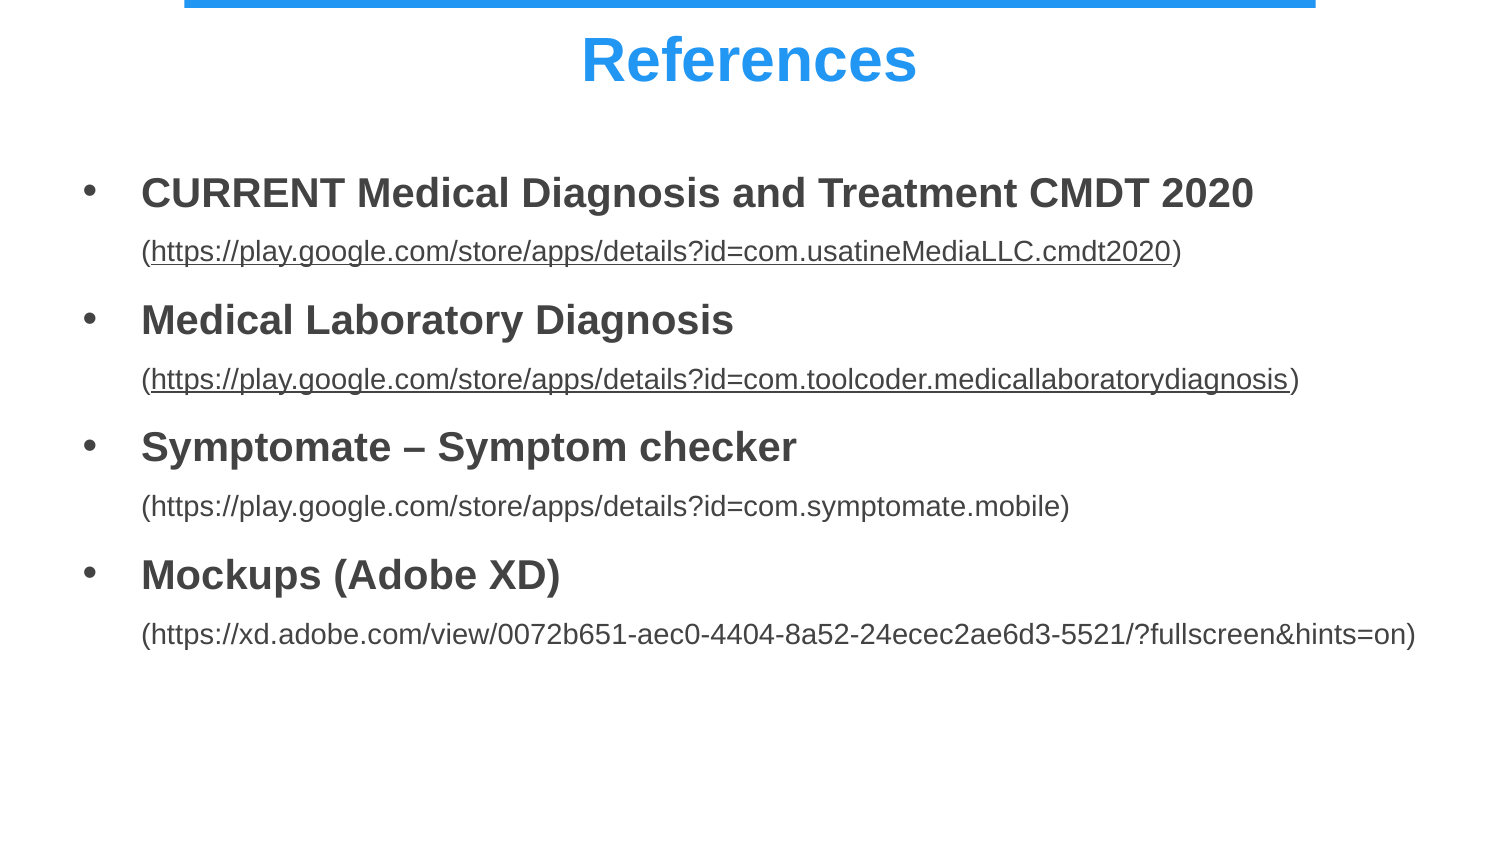

References
CURRENT Medical Diagnosis and Treatment CMDT 2020
(https://play.google.com/store/apps/details?id=com.usatineMediaLLC.cmdt2020)
Medical Laboratory Diagnosis
(https://play.google.com/store/apps/details?id=com.toolcoder.medicallaboratorydiagnosis)
Symptomate – Symptom checker
(https://play.google.com/store/apps/details?id=com.symptomate.mobile)
Mockups (Adobe XD)
(https://xd.adobe.com/view/0072b651-aec0-4404-8a52-24ecec2ae6d3-5521/?fullscreen&hints=on)